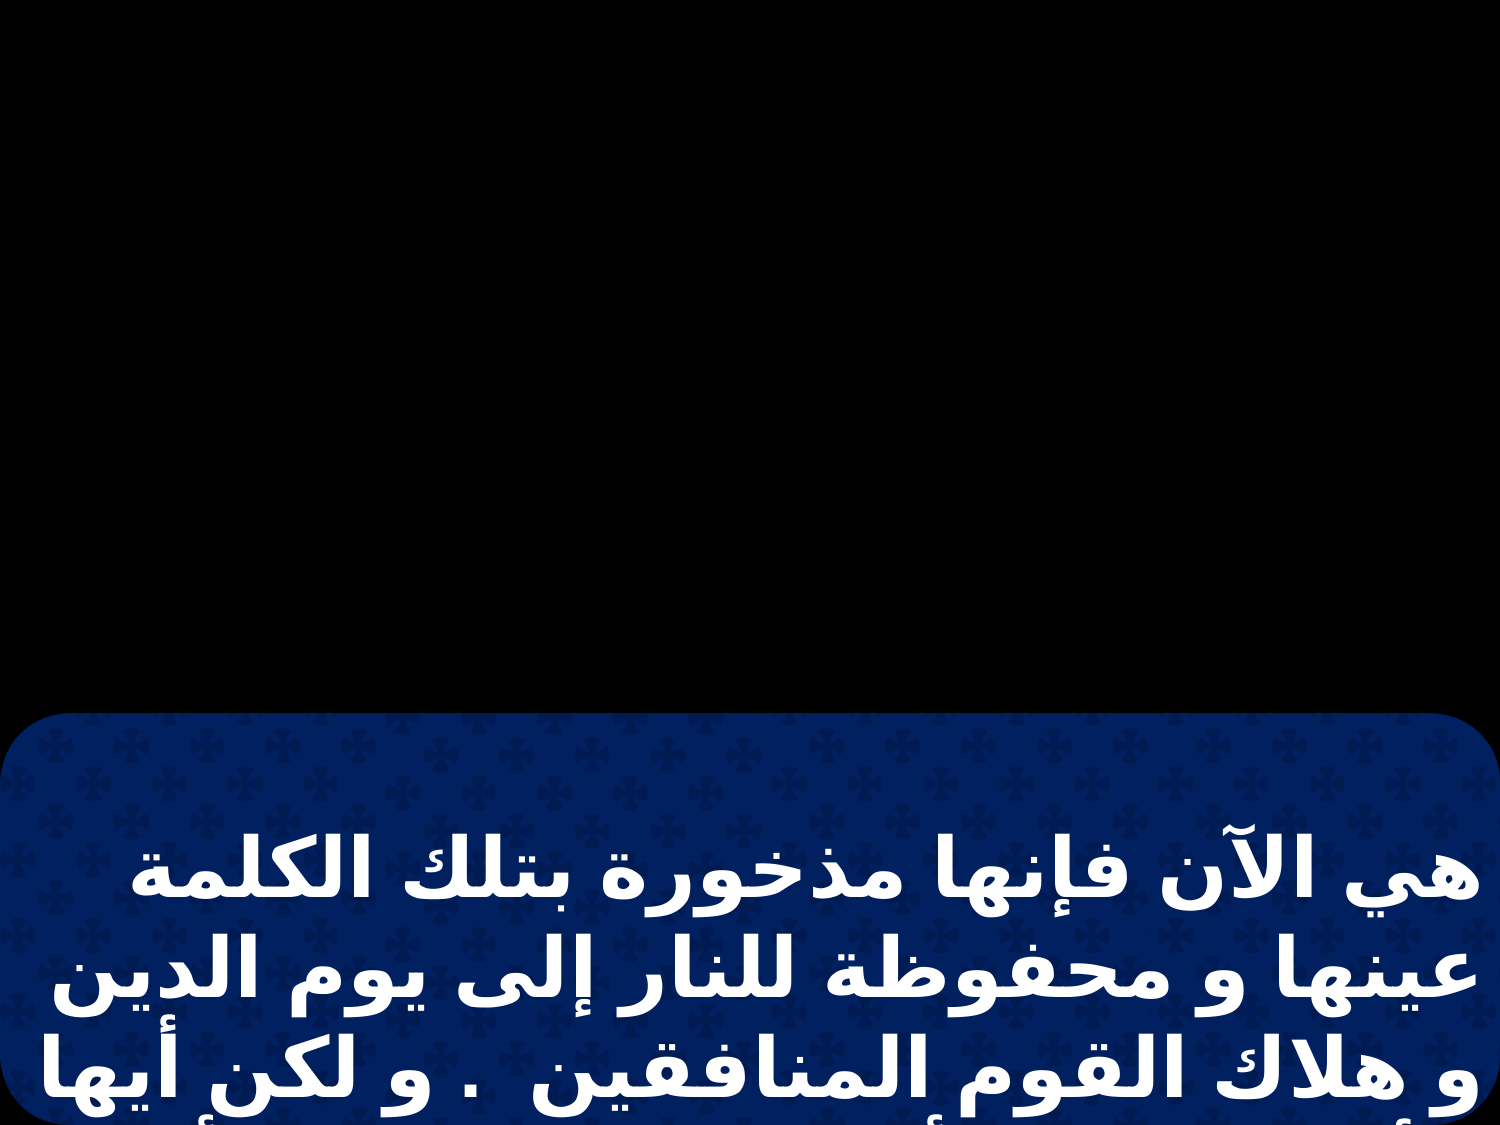

هي الآن فإنها مذخورة بتلك الكلمة عينها و محفوظة للنار إلى يوم الدين و هلاك القوم المنافقين  . و لكن أيها الأحباء ينبغي أن لا يُخفي عليكم أمر وهو